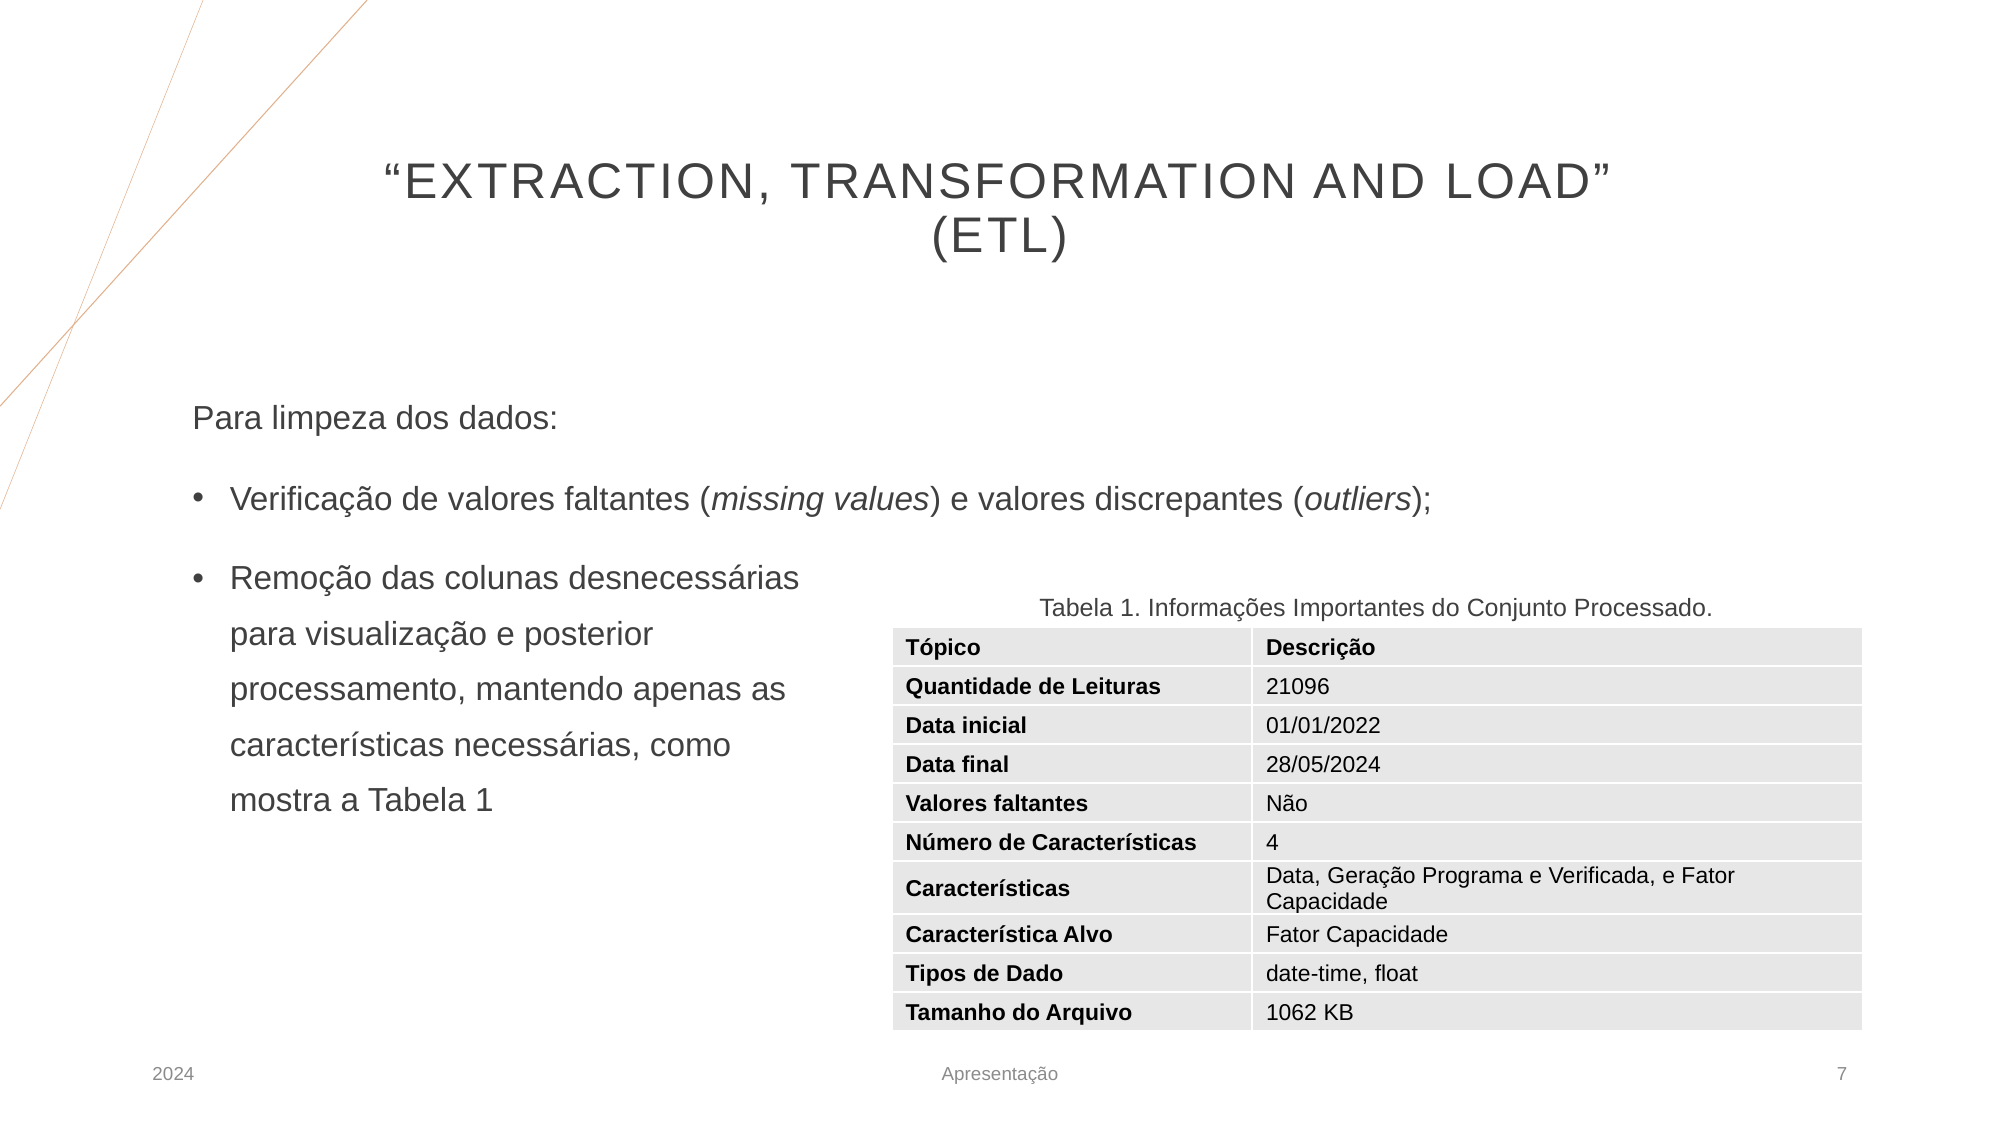

# “Extraction, Transformation and Load” (ETL)
Para limpeza dos dados:
Verificação de valores faltantes (missing values) e valores discrepantes (outliers);
Remoção das colunas desnecessárias para visualização e posterior processamento, mantendo apenas as características necessárias, como mostra a Tabela 1

Tabela 1. Informações Importantes do Conjunto Processado.
| Tópico | Descrição |
| --- | --- |
| Quantidade de Leituras | 21096 |
| Data inicial | 01/01/2022 |
| Data final | 28/05/2024 |
| Valores faltantes | Não |
| Número de Características | 4 |
| Características | Data, Geração Programa e Verificada, e Fator Capacidade |
| Característica Alvo | Fator Capacidade |
| Tipos de Dado | date-time, float |
| Tamanho do Arquivo | 1062 KB |
2024
Apresentação
7